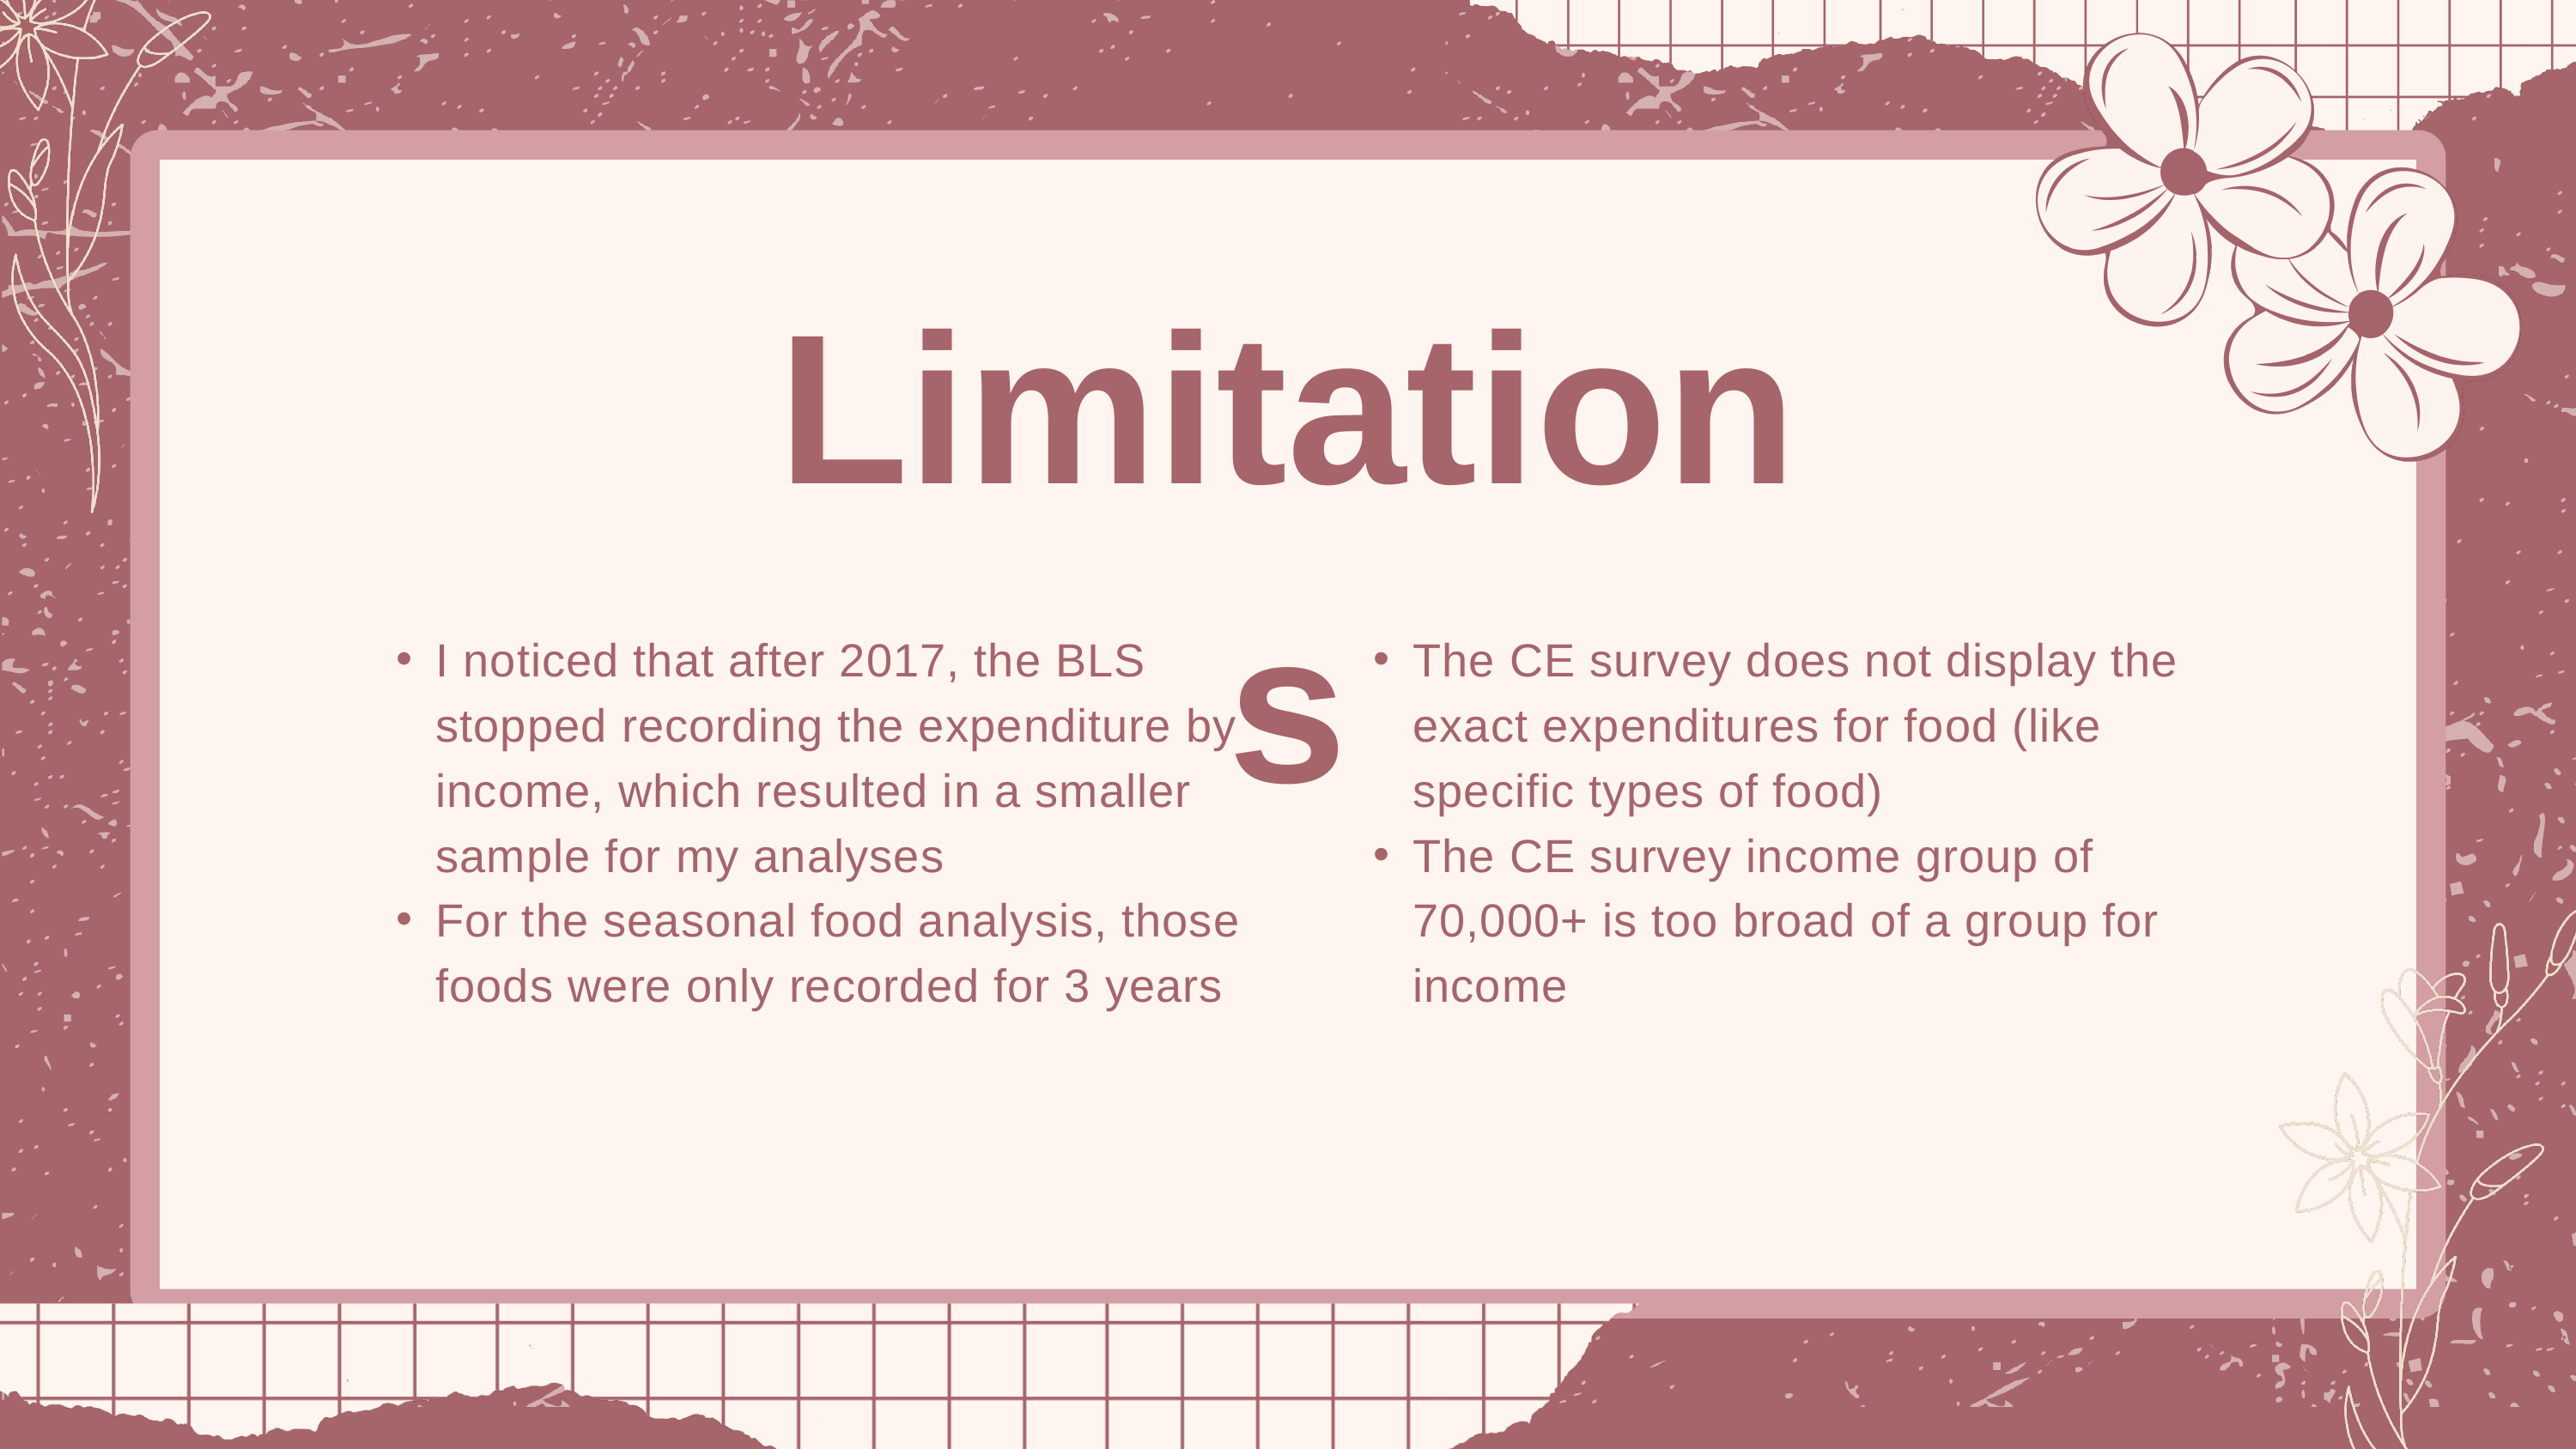

Limitations
I noticed that after 2017, the BLS stopped recording the expenditure by income, which resulted in a smaller sample for my analyses
For the seasonal food analysis, those foods were only recorded for 3 years
The CE survey does not display the exact expenditures for food (like specific types of food)
The CE survey income group of 70,000+ is too broad of a group for income